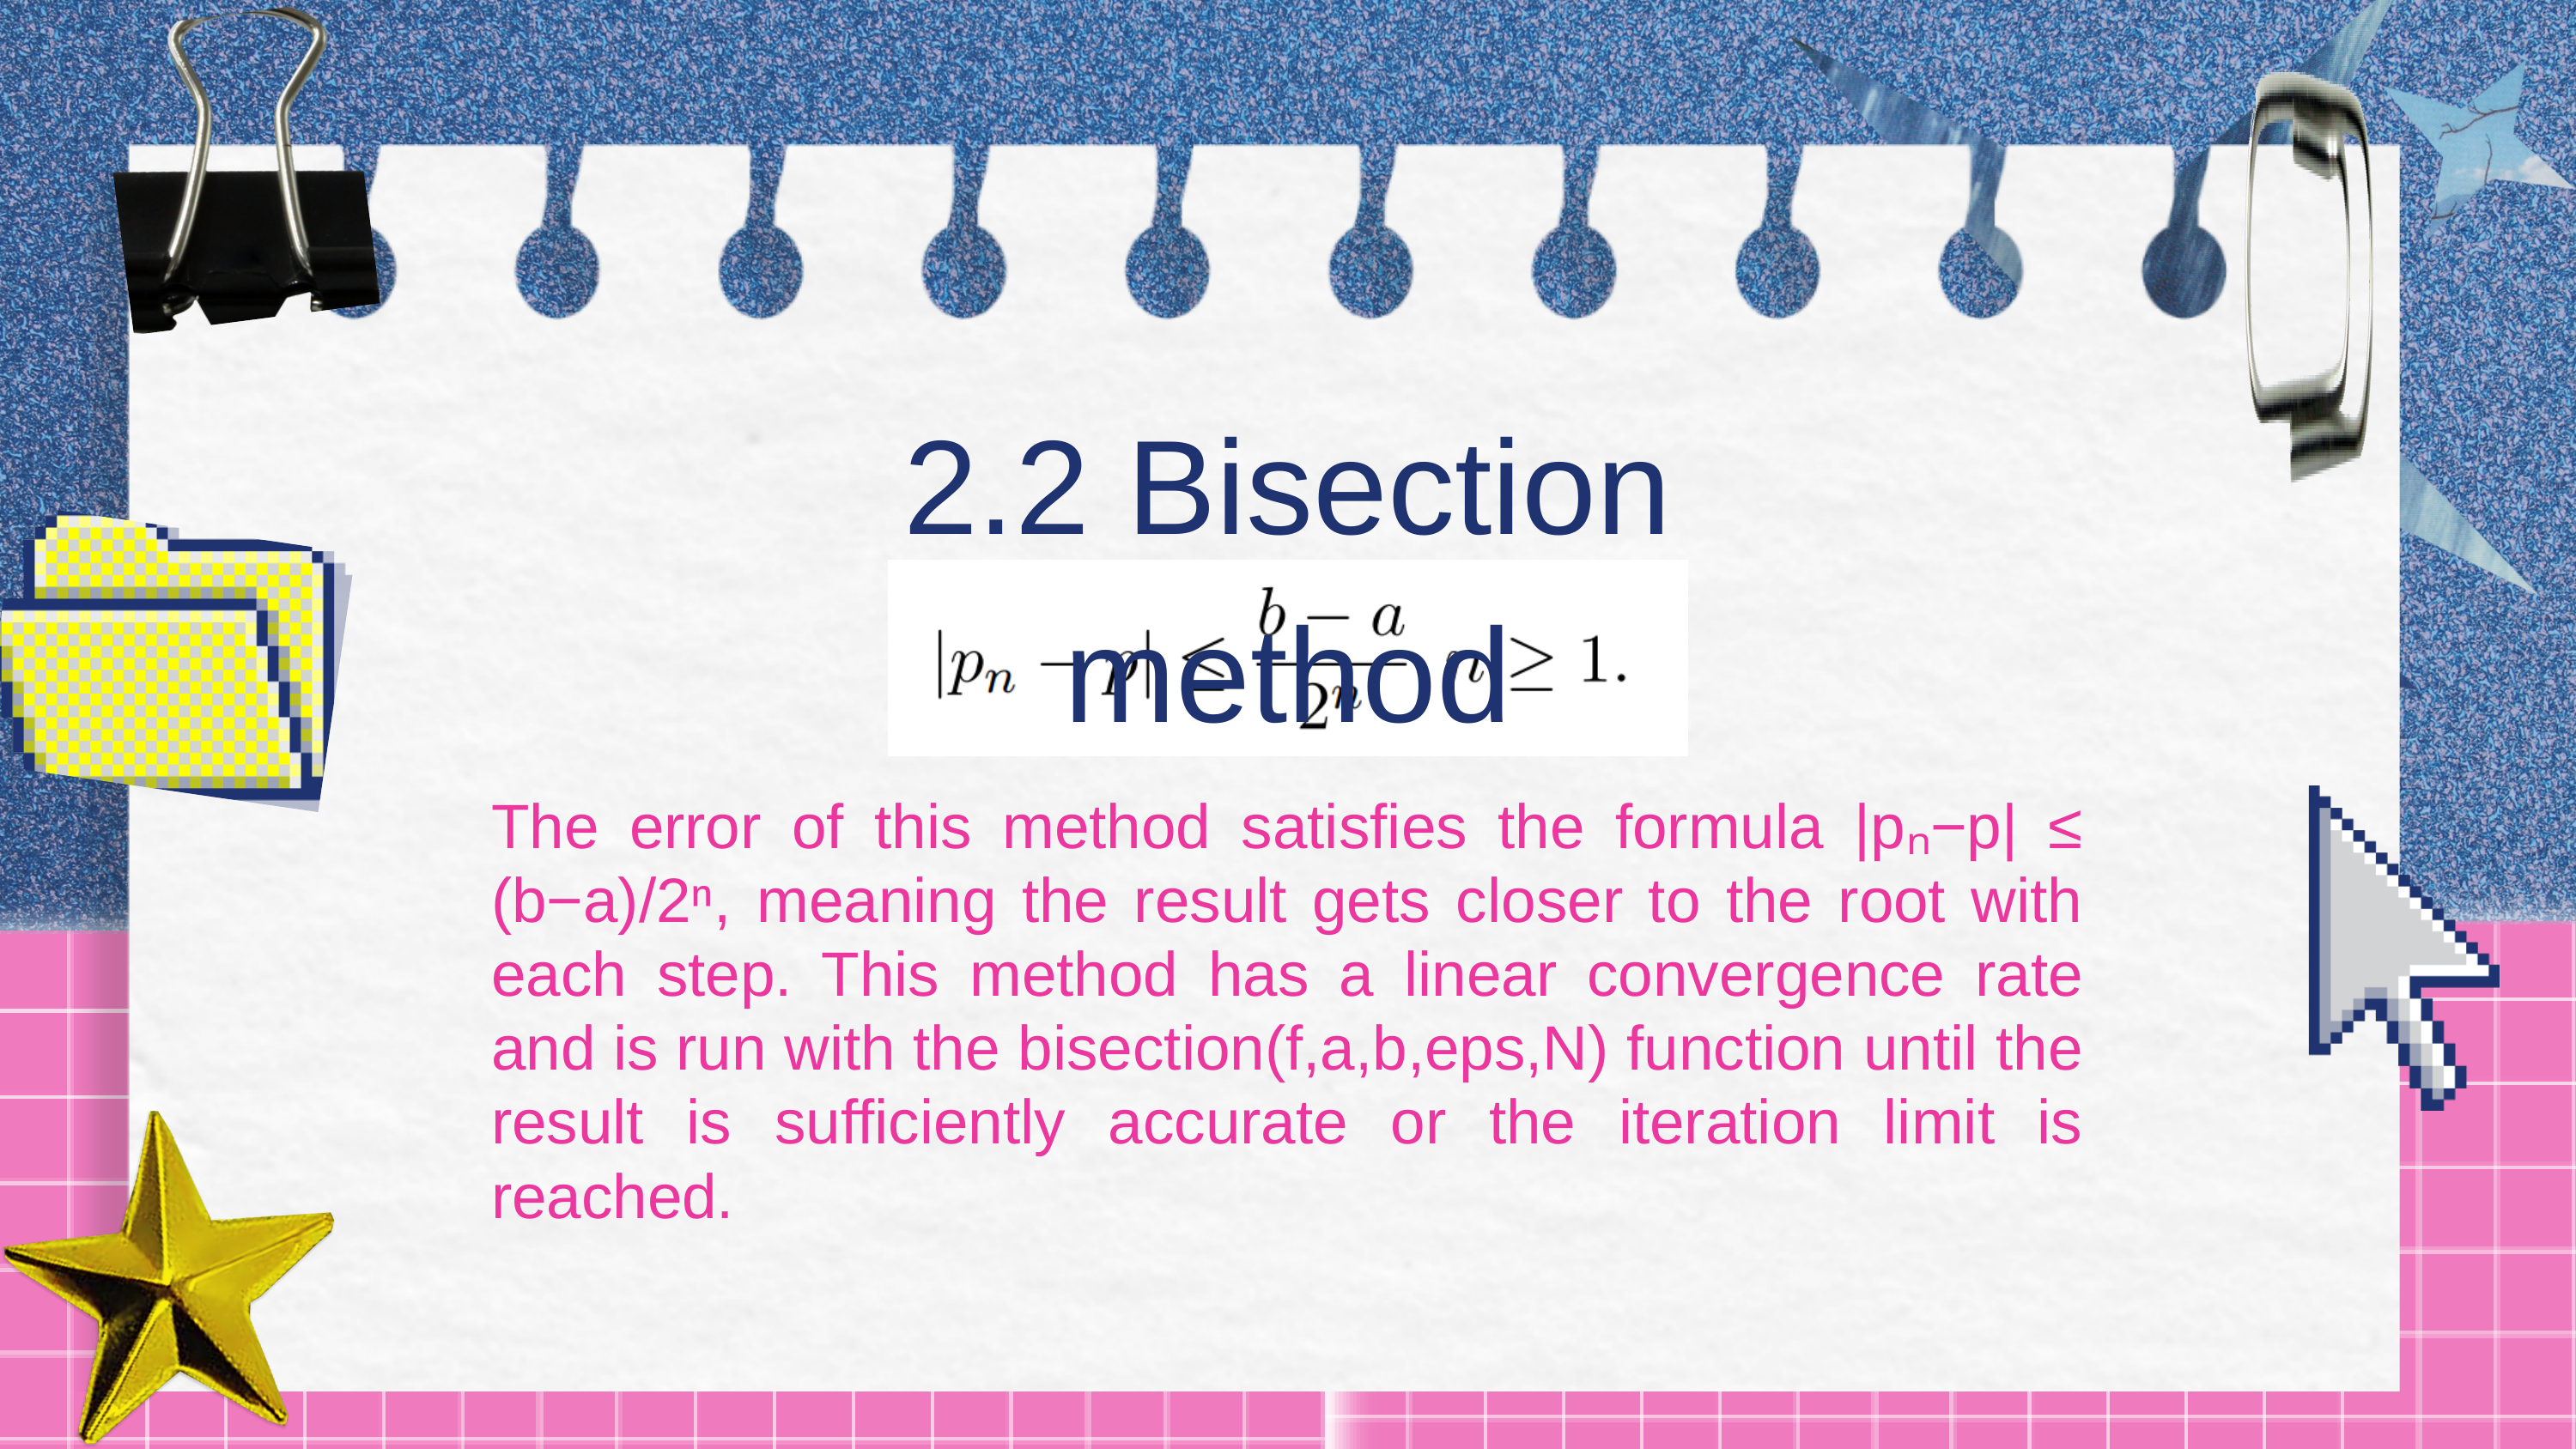

2.2 Bisection method

The error of this method satisfies the formula |pₙ−p| ≤ (b−a)/2ⁿ, meaning the result gets closer to the root with each step. This method has a linear convergence rate and is run with the bisection(f,a,b,eps,N) function until the result is sufficiently accurate or the iteration limit is reached.